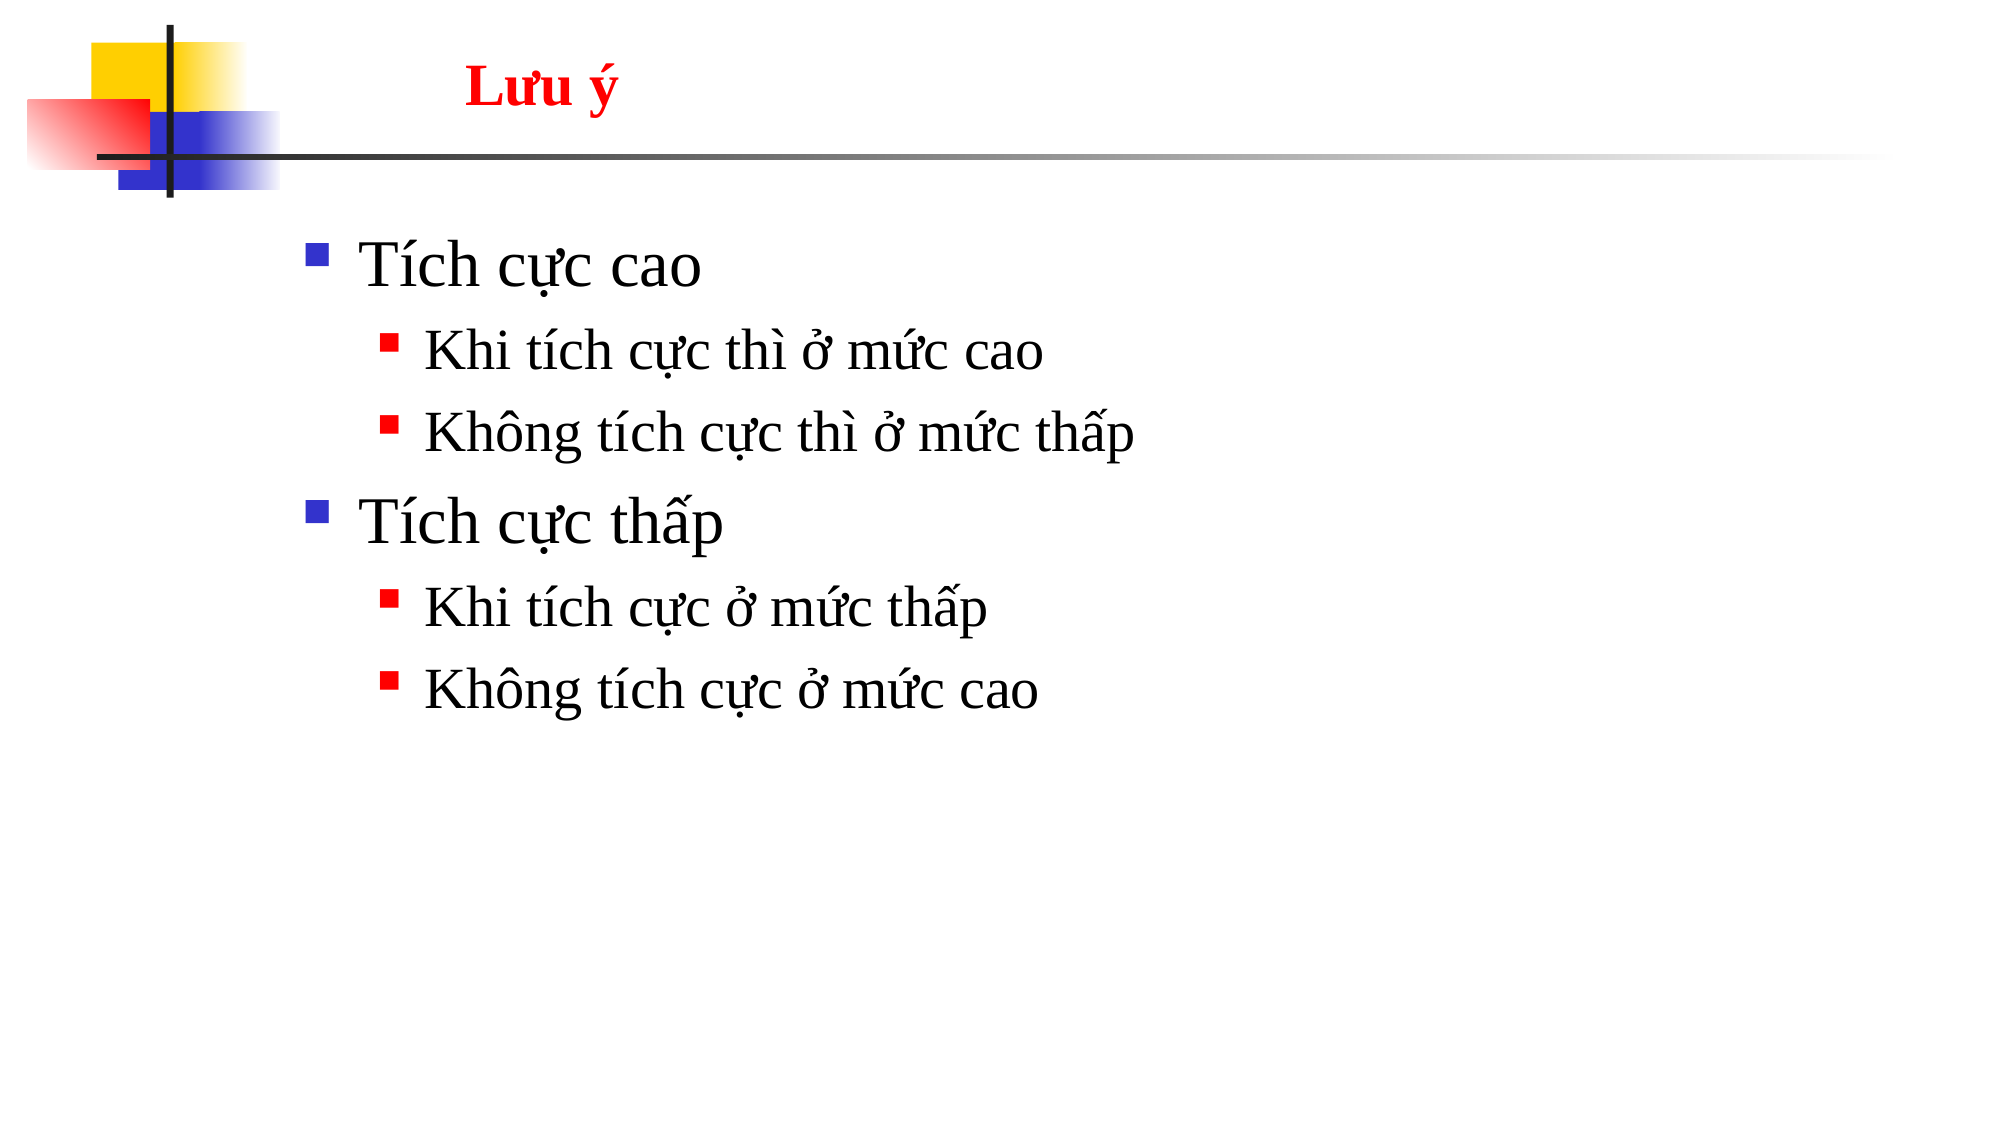

# Lưu ý
Tích cực cao
Khi tích cực thì ở mức cao
Không tích cực thì ở mức thấp
Tích cực thấp
Khi tích cực ở mức thấp
Không tích cực ở mức cao